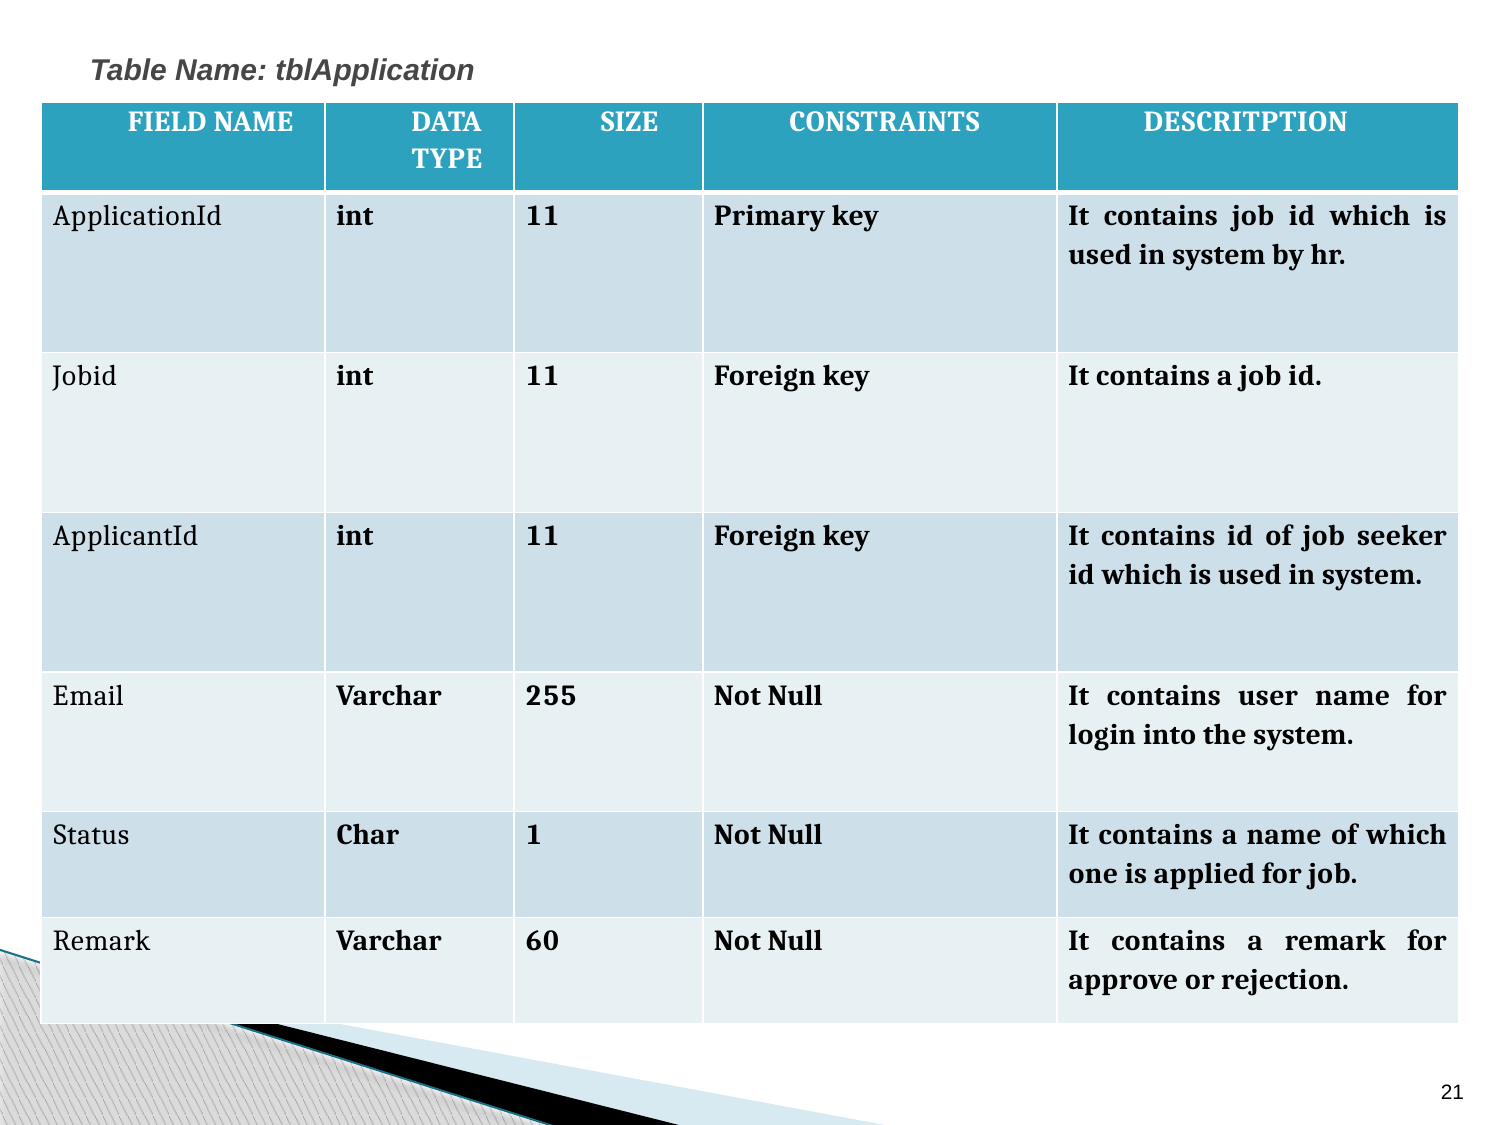

# Table Name: tblApplication
| FIELD NAME | DATA TYPE | SIZE | CONSTRAINTS | DESCRITPTION |
| --- | --- | --- | --- | --- |
| ApplicationId | int | 11 | Primary key | It contains job id which is used in system by hr. |
| Jobid | int | 11 | Foreign key | It contains a job id. |
| ApplicantId | int | 11 | Foreign key | It contains id of job seeker id which is used in system. |
| Email | Varchar | 255 | Not Null | It contains user name for login into the system. |
| Status | Char | 1 | Not Null | It contains a name of which one is applied for job. |
| Remark | Varchar | 60 | Not Null | It contains a remark for approve or rejection. |
21